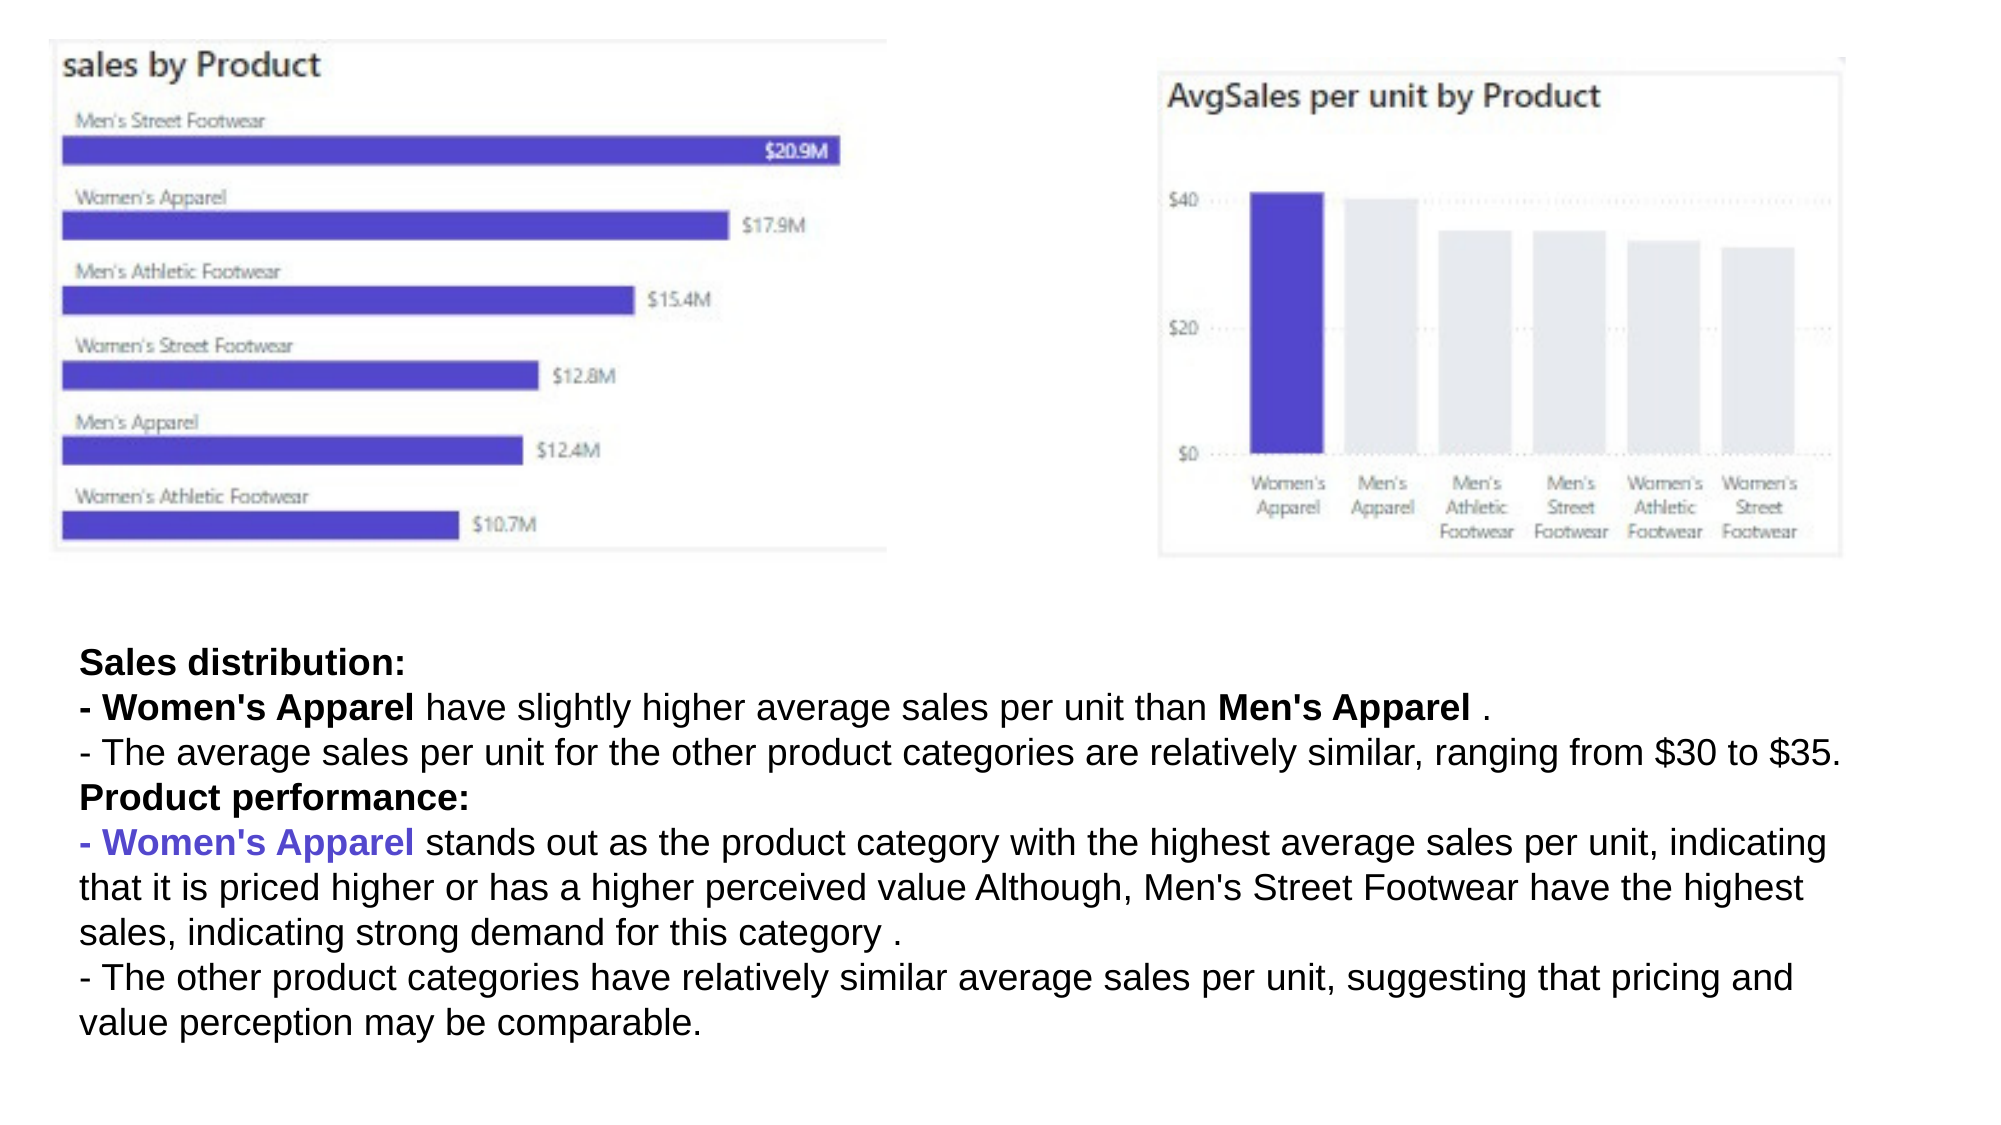

Sales distribution:
- Women's Apparel have slightly higher average sales per unit than Men's Apparel .
- The average sales per unit for the other product categories are relatively similar, ranging from $30 to $35.
Product performance:
- Women's Apparel stands out as the product category with the highest average sales per unit, indicating that it is priced higher or has a higher perceived value Although, Men's Street Footwear have the highest sales, indicating strong demand for this category .
- The other product categories have relatively similar average sales per unit, suggesting that pricing and value perception may be comparable.